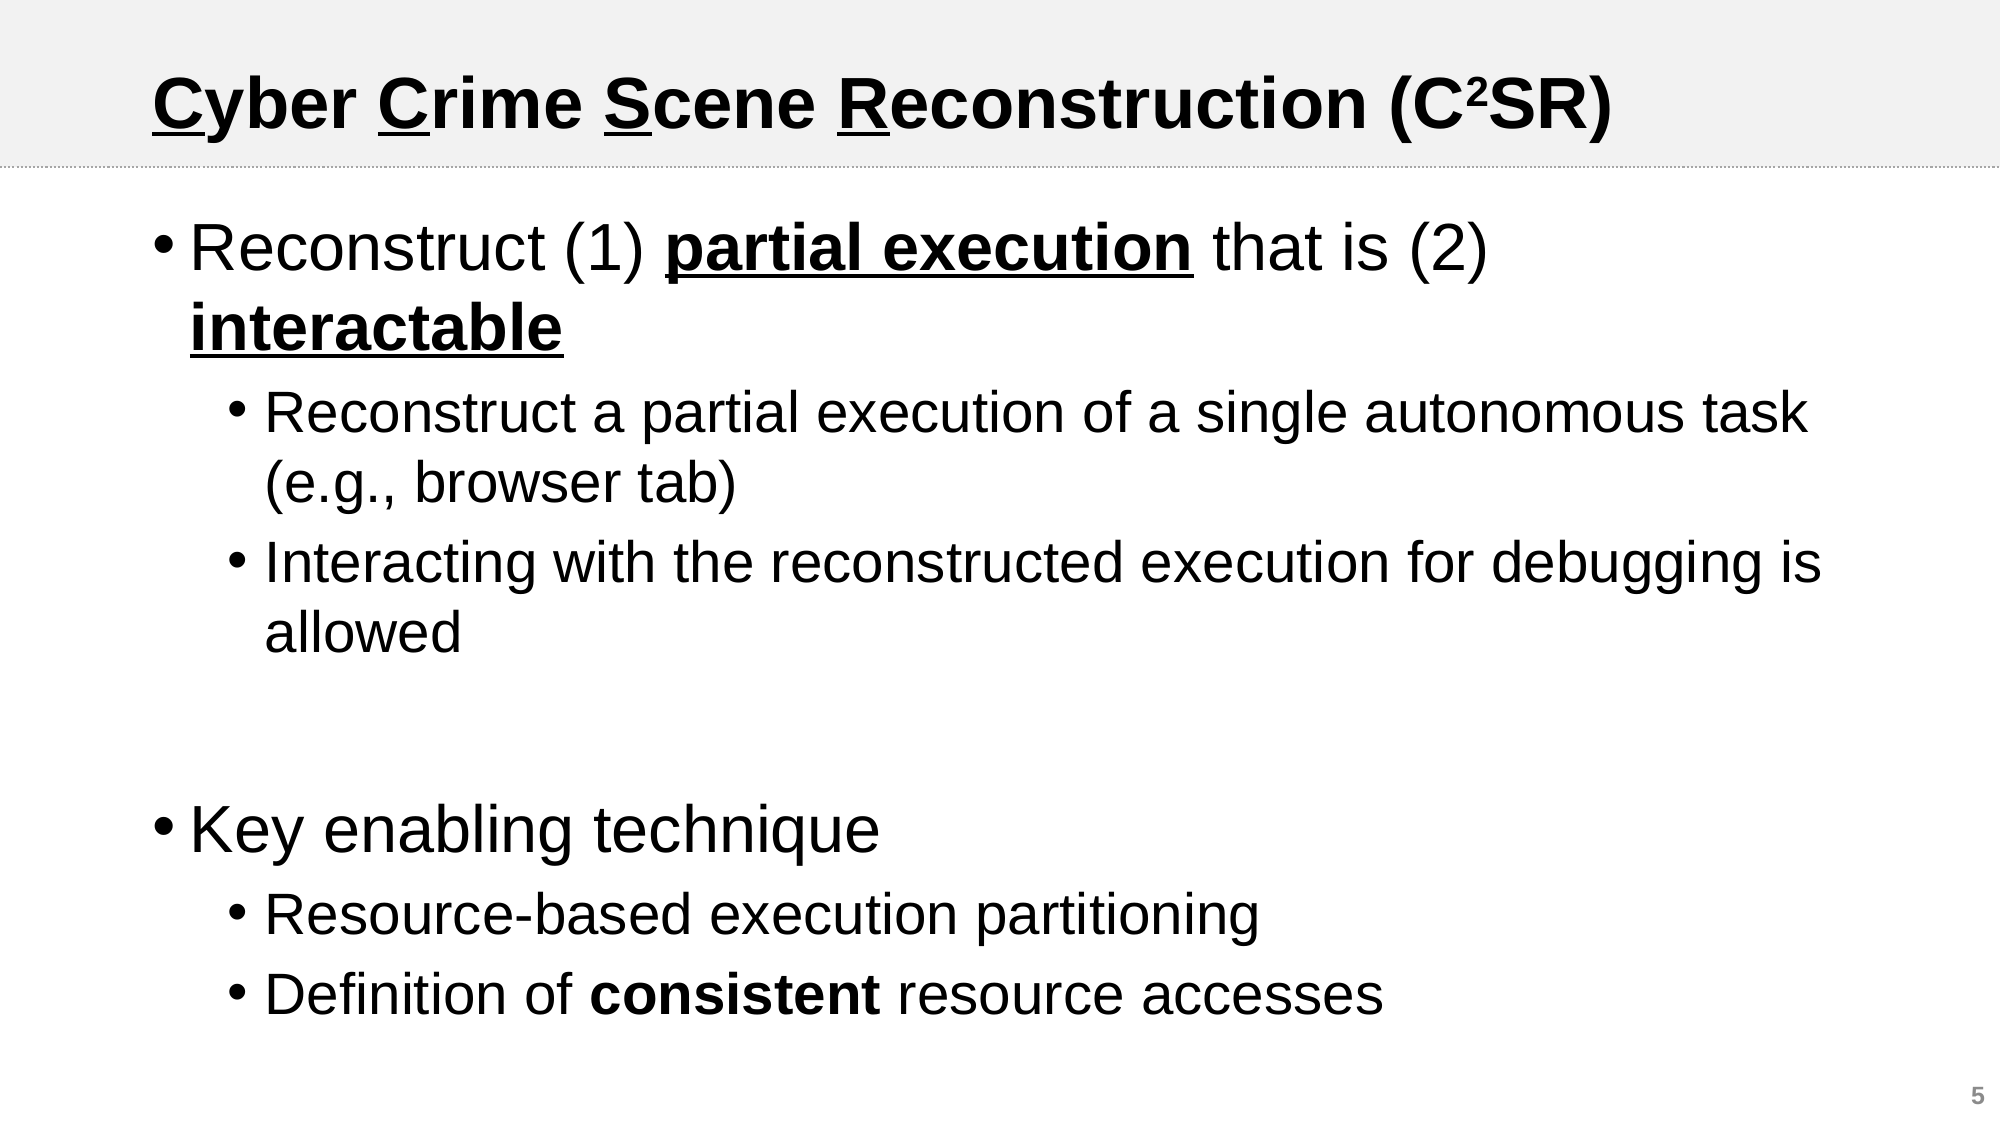

# Cyber Crime Scene Reconstruction (C2SR)
Reconstruct (1) partial execution that is (2) interactable
Reconstruct a partial execution of a single autonomous task
(e.g., browser tab)
Interacting with the reconstructed execution for debugging is allowed

Key enabling technique
Resource-based execution partitioning
Definition of consistent resource accesses
5